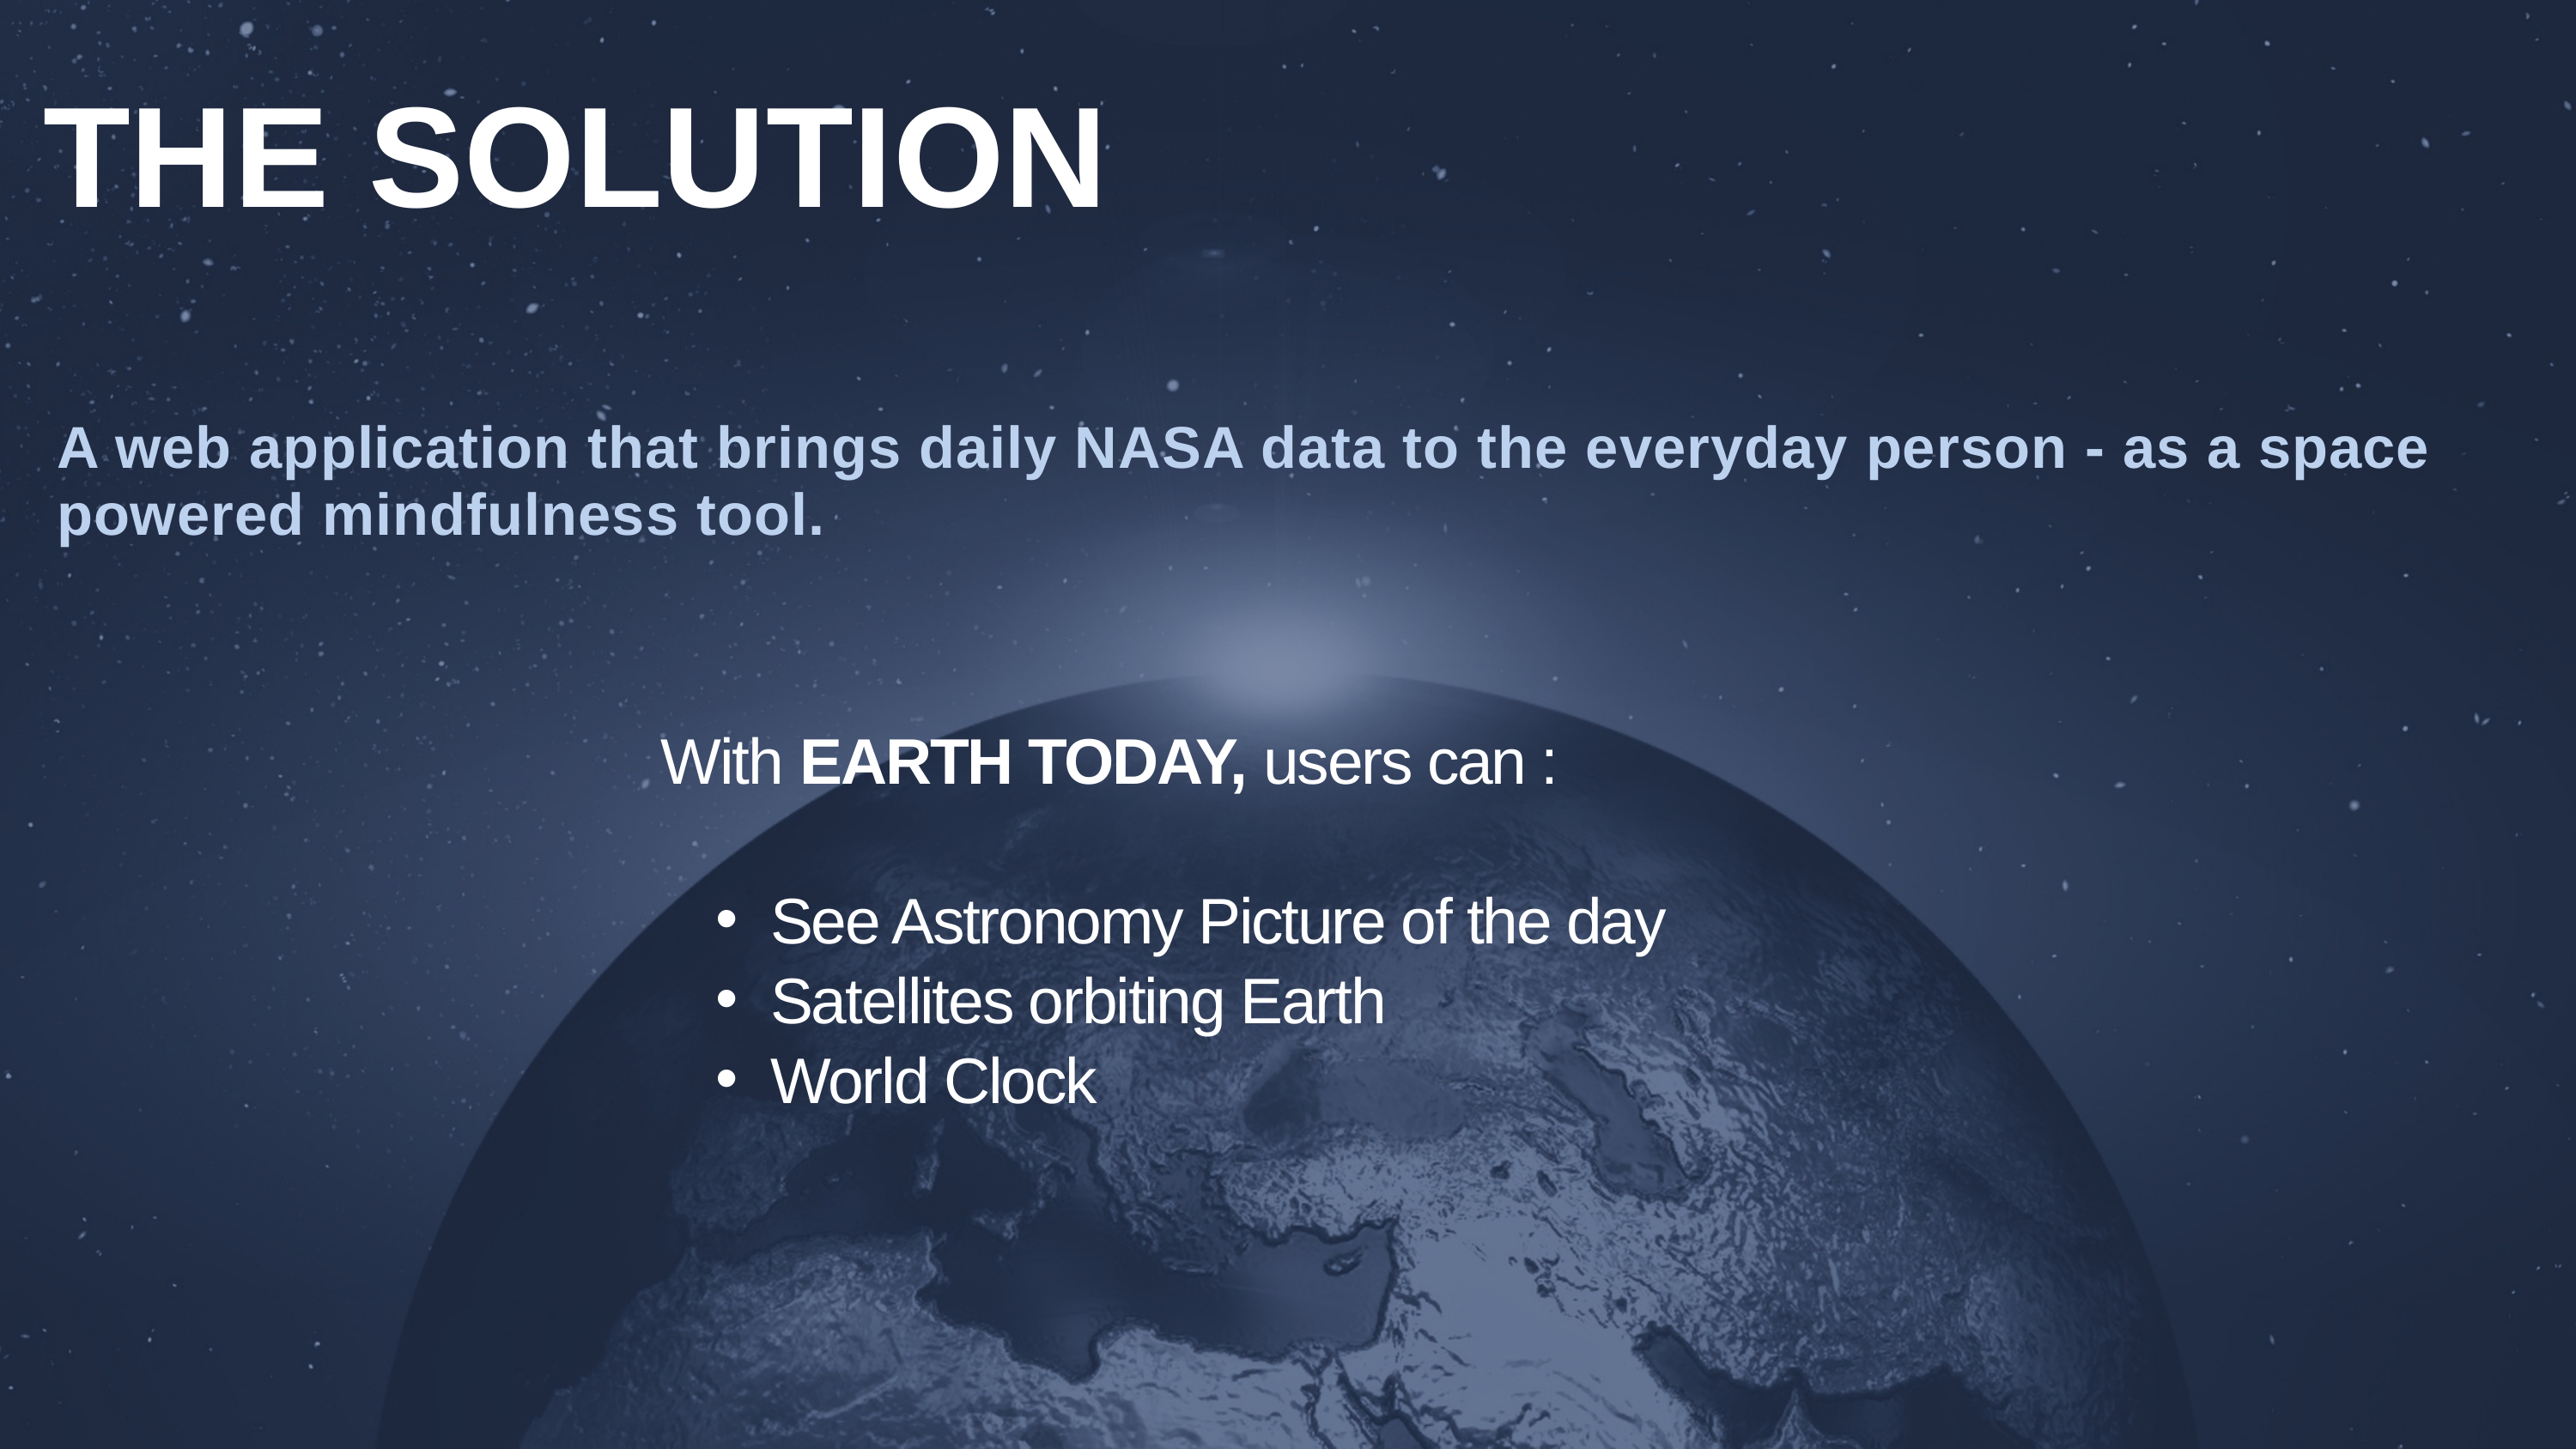

THE SOLUTION
A web application that brings daily NASA data to the everyday person - as a space powered mindfulness tool.
With EARTH TODAY, users can :

See Astronomy Picture of the day
Satellites orbiting Earth
World Clock